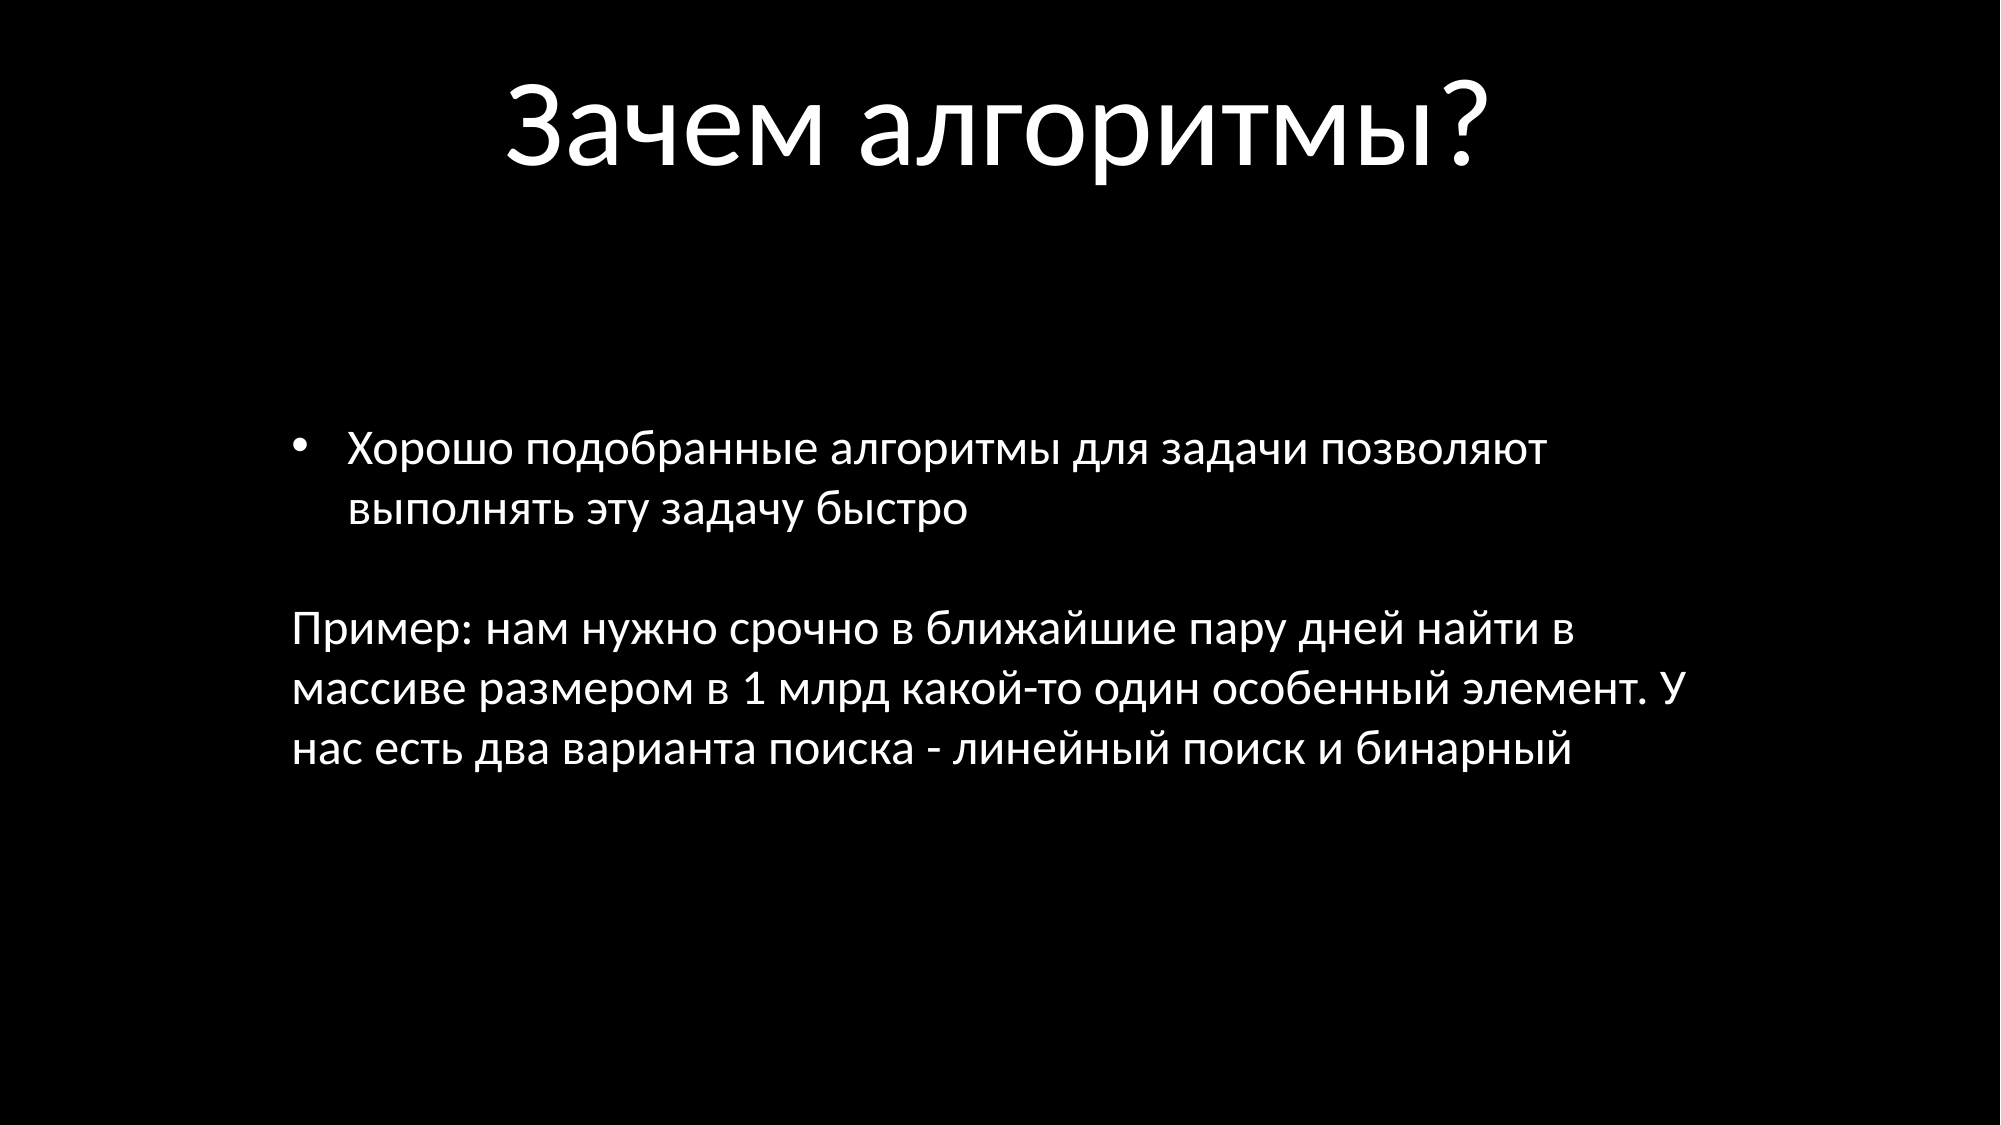

Зачем алгоритмы?
Хорошо подобранные алгоритмы для задачи позволяют выполнять эту задачу быстро
Пример: нам нужно срочно в ближайшие пару дней найти в массиве размером в 1 млрд какой-то один особенный элемент. У нас есть два варианта поиска - линейный поиск и бинарный